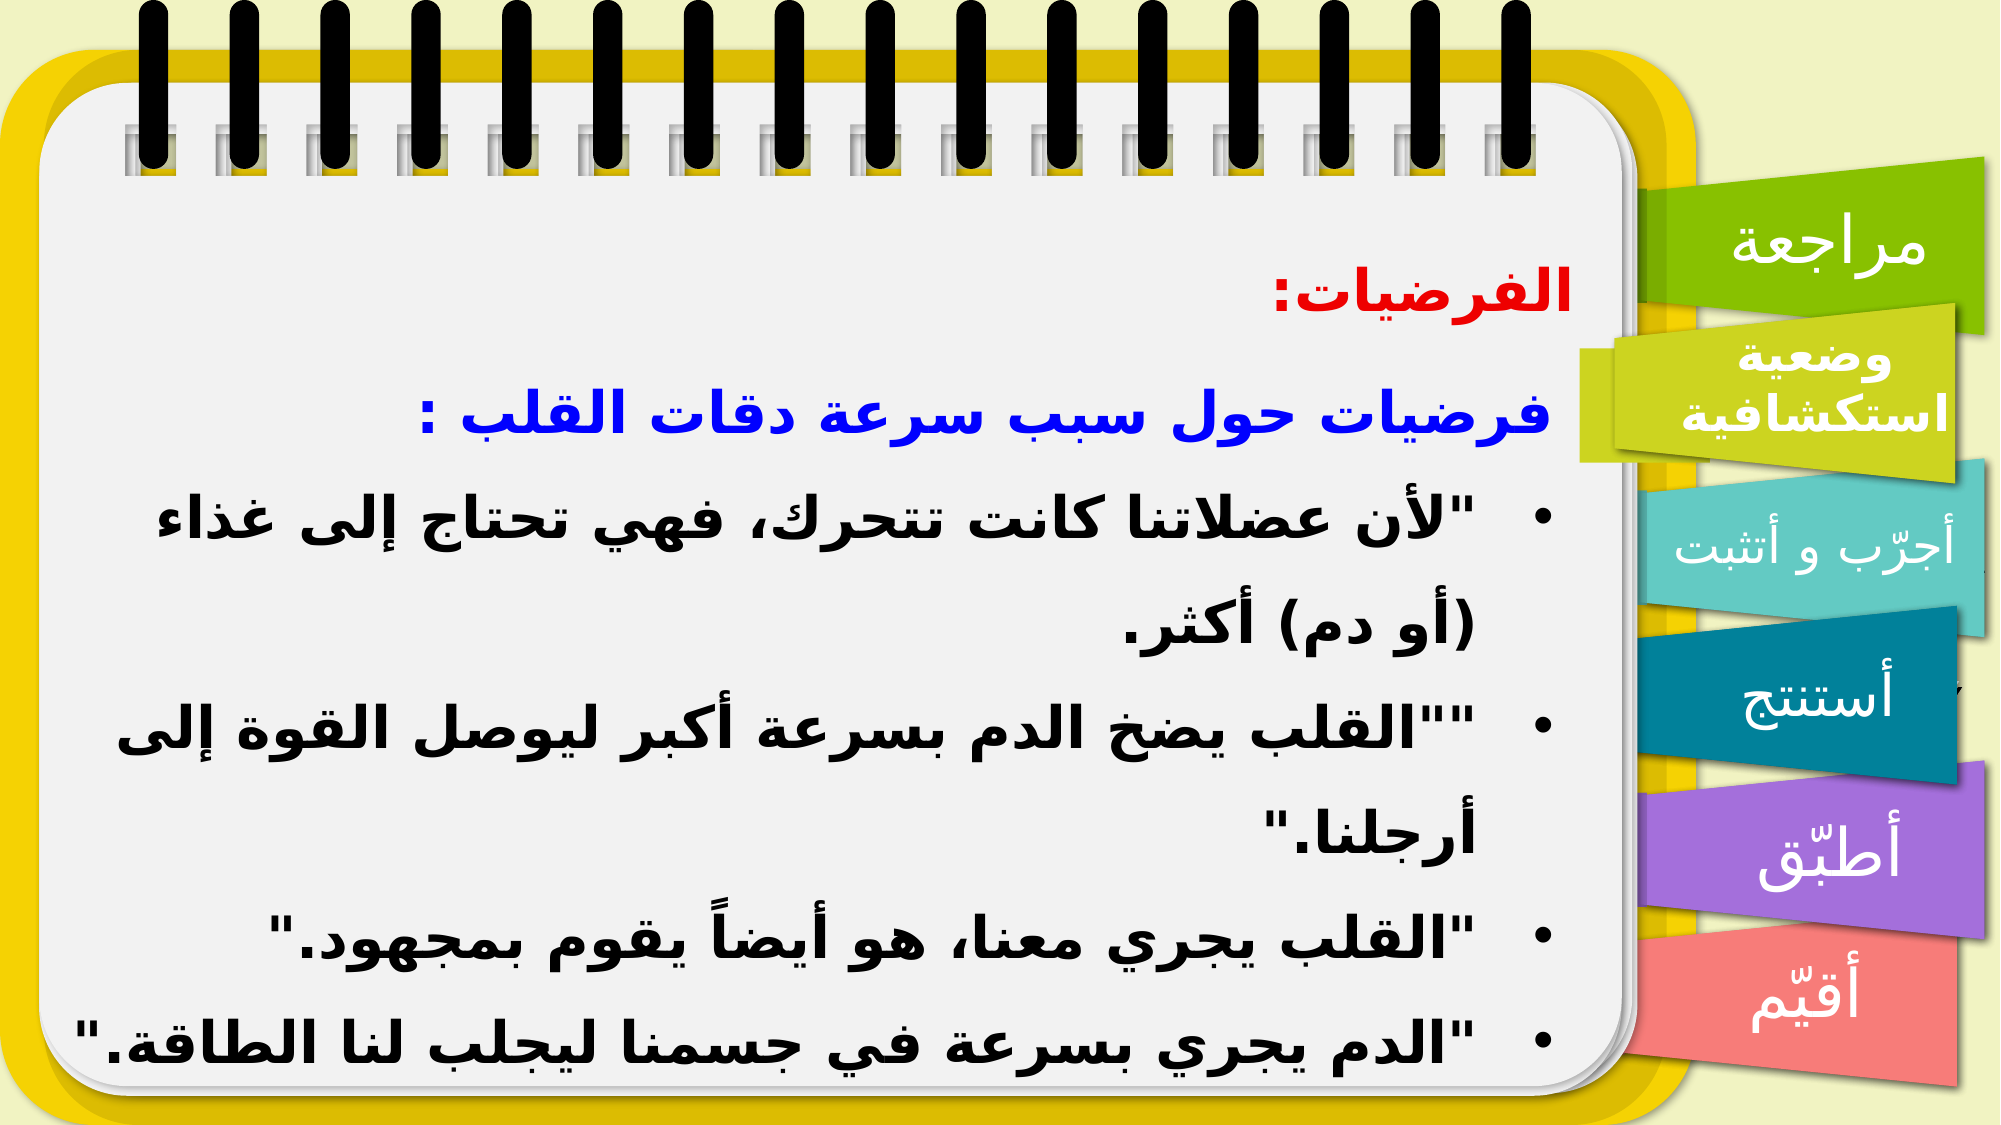

الفرضيات:

فرضيات حول سبب سرعة دقات القلب :
"لأن عضلاتنا كانت تتحرك، فهي تحتاج إلى غذاء (أو دم) أكثر.
""القلب يضخ الدم بسرعة أكبر ليوصل القوة إلى أرجلنا."
"القلب يجري معنا، هو أيضاً يقوم بمجهود."
"الدم يجري بسرعة في جسمنا ليجلب لنا الطاقة."